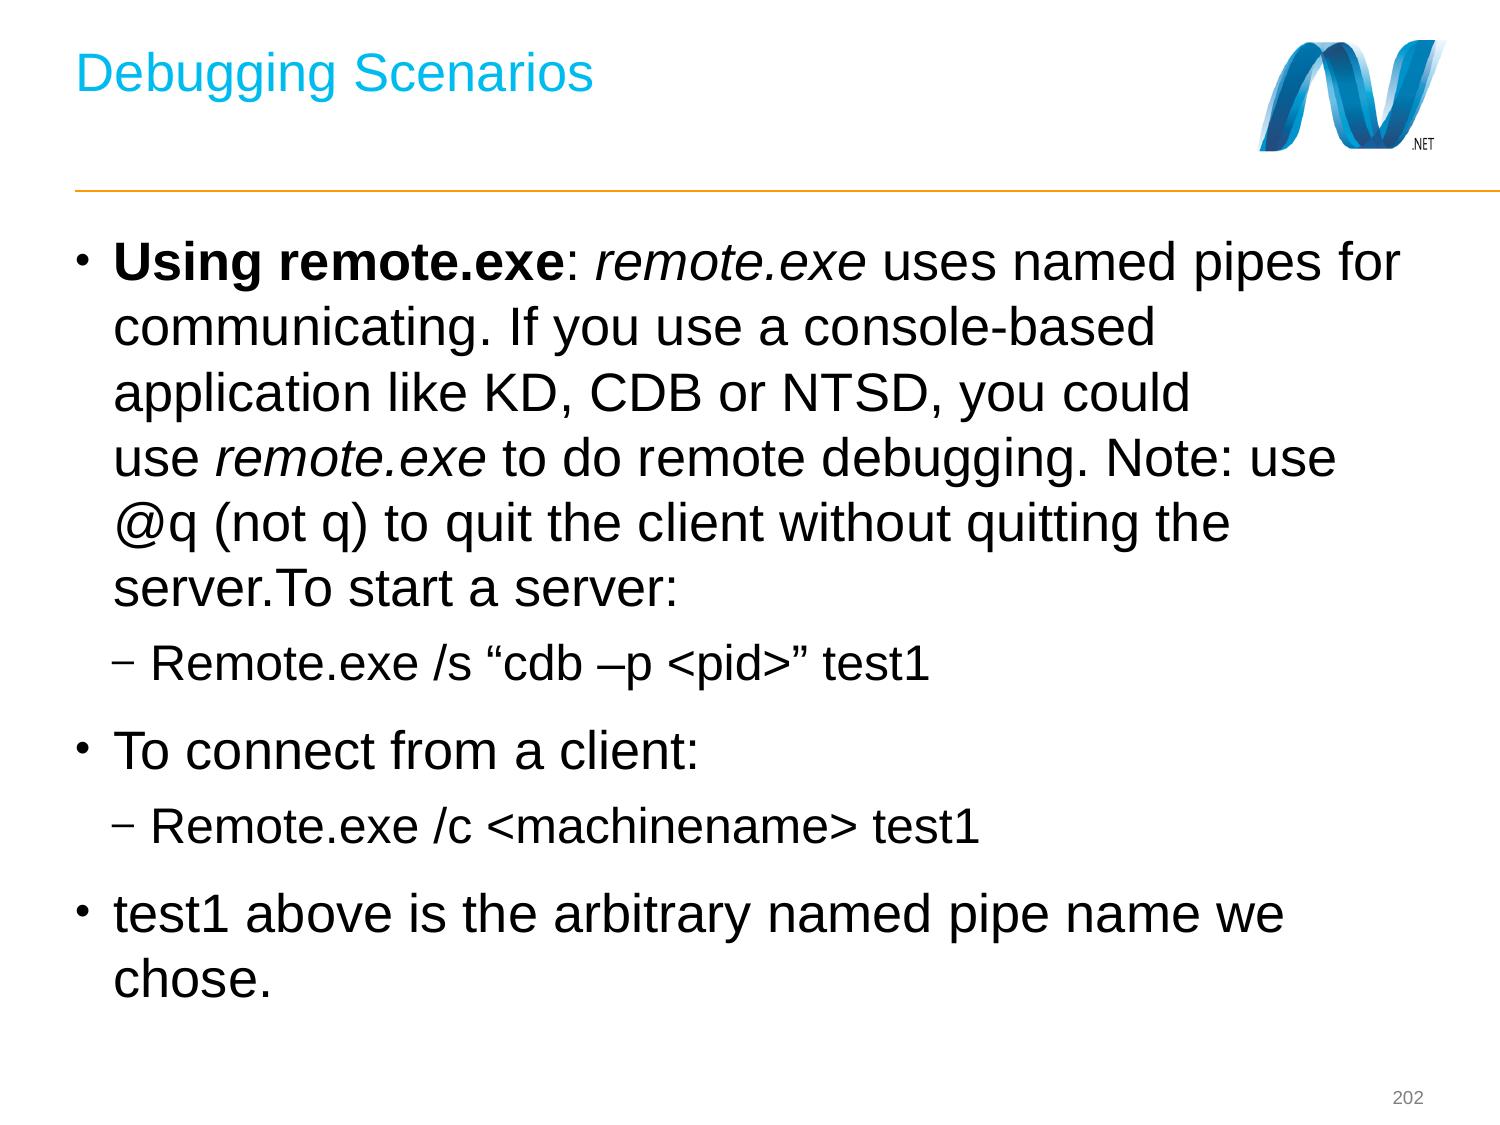

# Debugging Scenarios
Using remote.exe: remote.exe uses named pipes for communicating. If you use a console-based application like KD, CDB or NTSD, you could use remote.exe to do remote debugging. Note: use @q (not q) to quit the client without quitting the server.To start a server:
Remote.exe /s “cdb –p <pid>” test1
To connect from a client:
Remote.exe /c <machinename> test1
test1 above is the arbitrary named pipe name we chose.